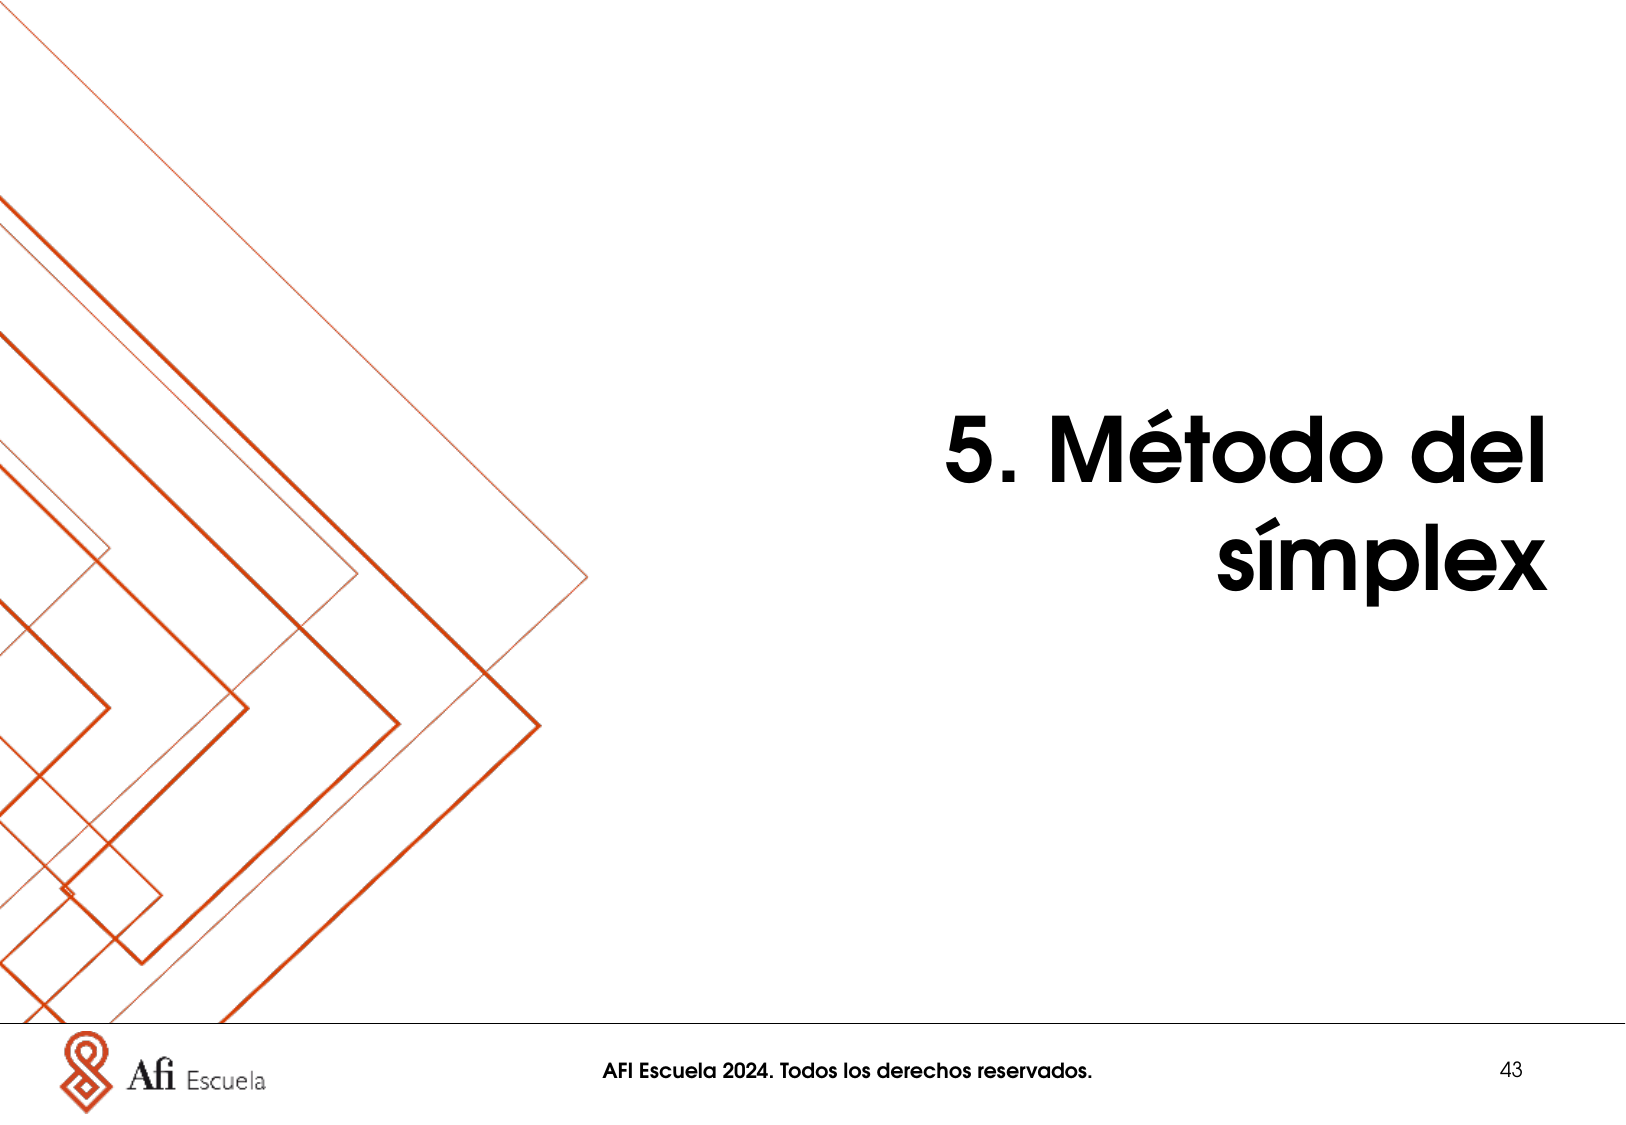

# 5. Método del símplex
AFI Escuela 2024. Todos los derechos reservados.
43